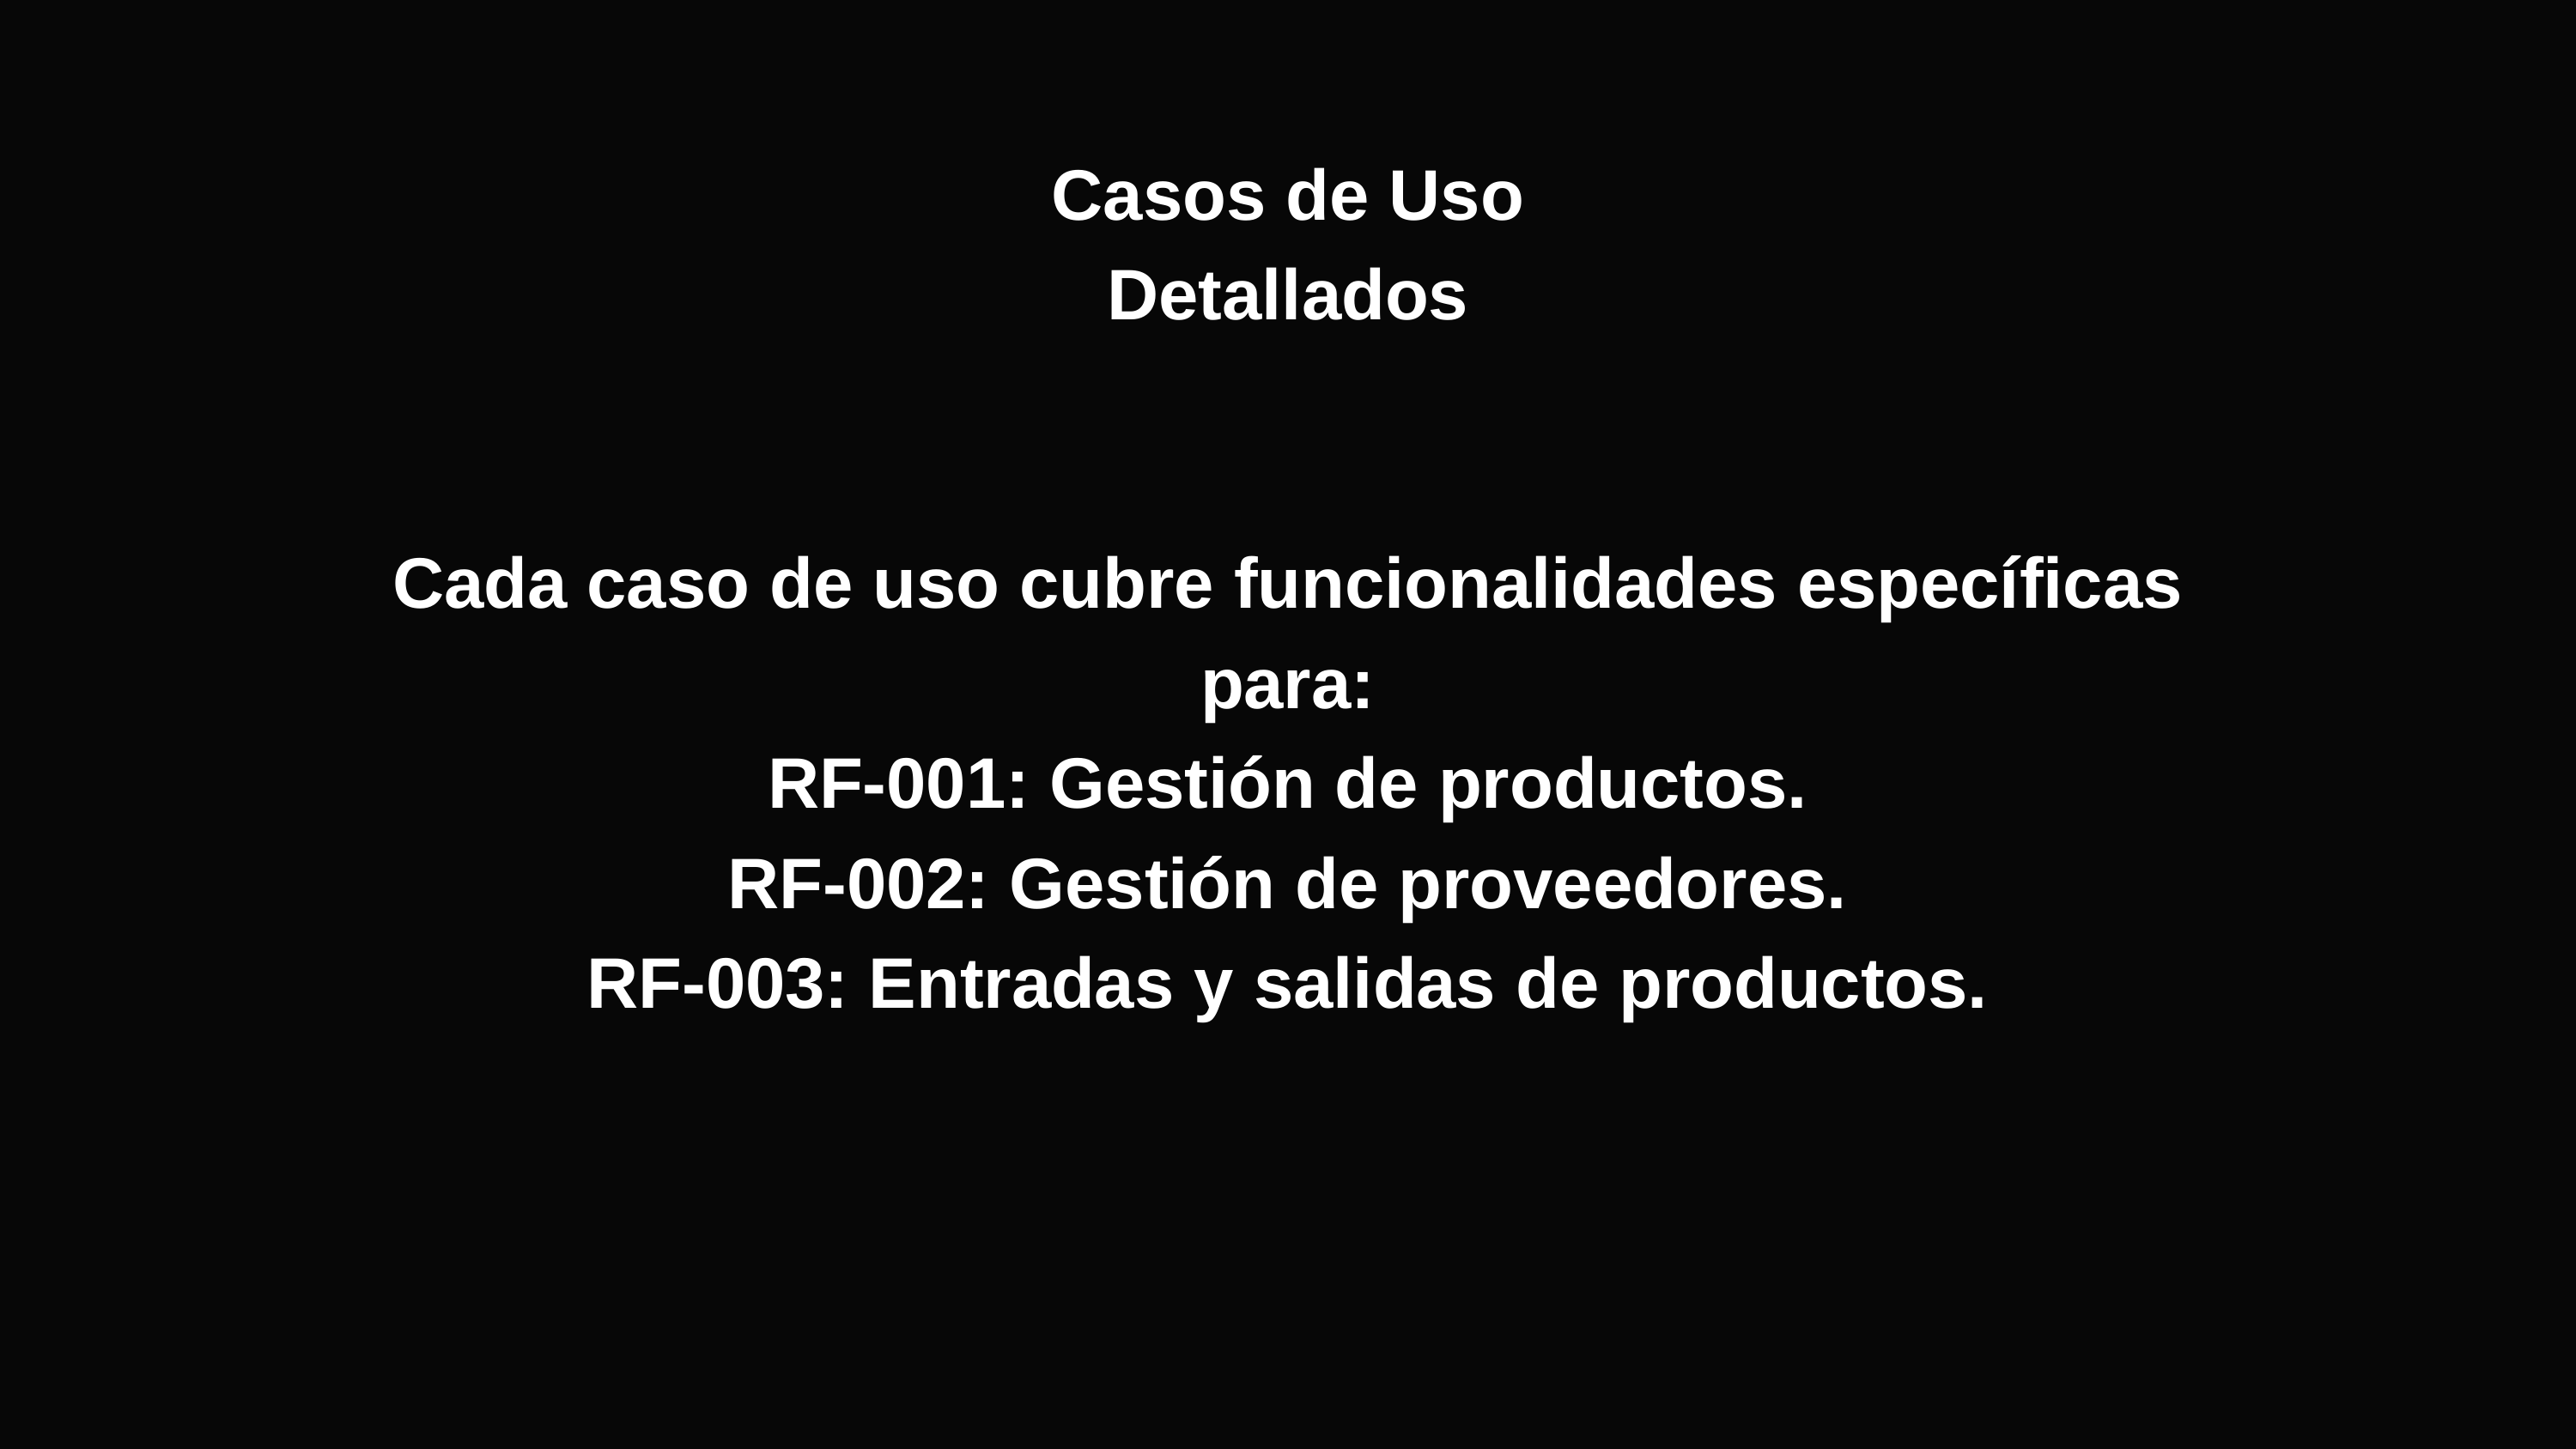

Casos de Uso Detallados
Cada caso de uso cubre funcionalidades específicas para:
RF-001: Gestión de productos.
RF-002: Gestión de proveedores.
RF-003: Entradas y salidas de productos.